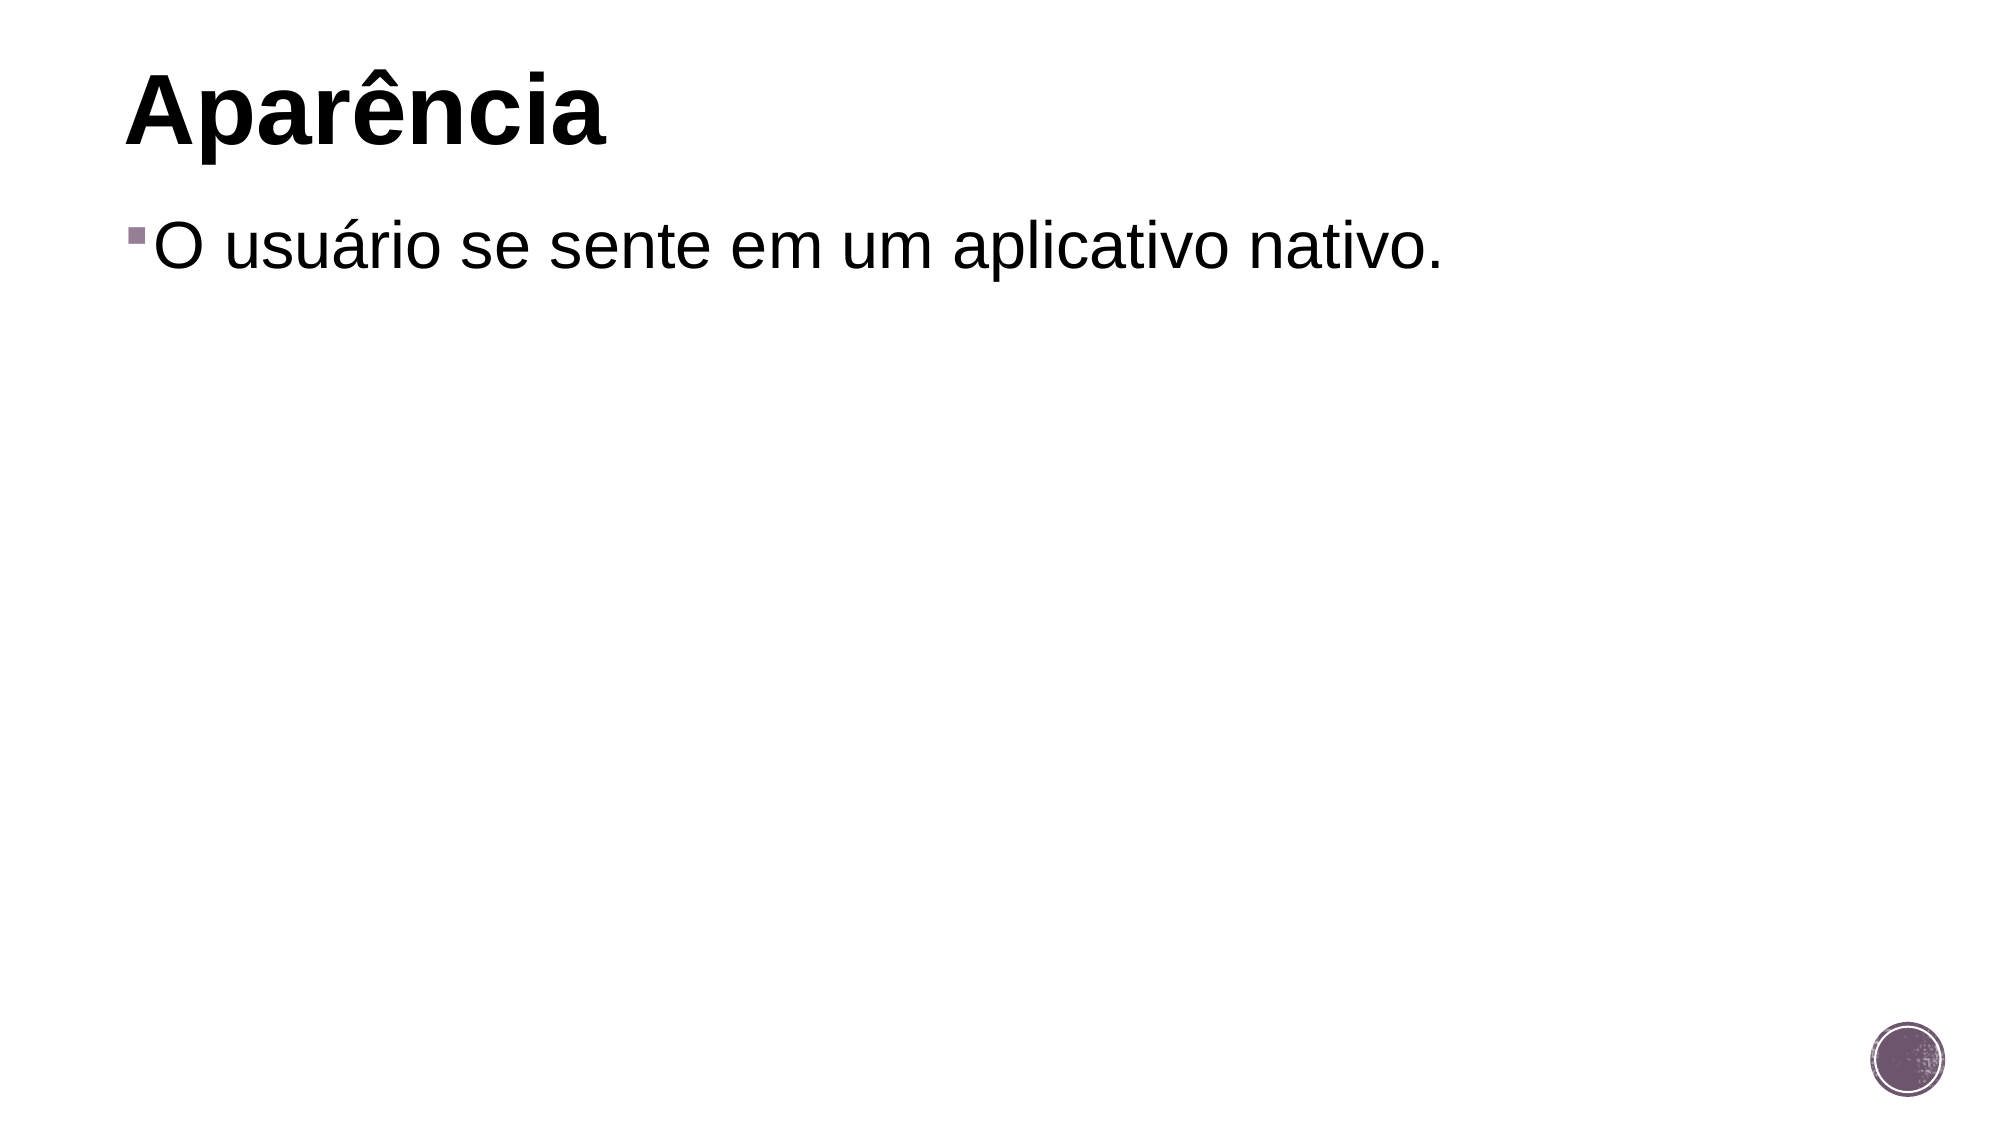

# Aparência
O usuário se sente em um aplicativo nativo.